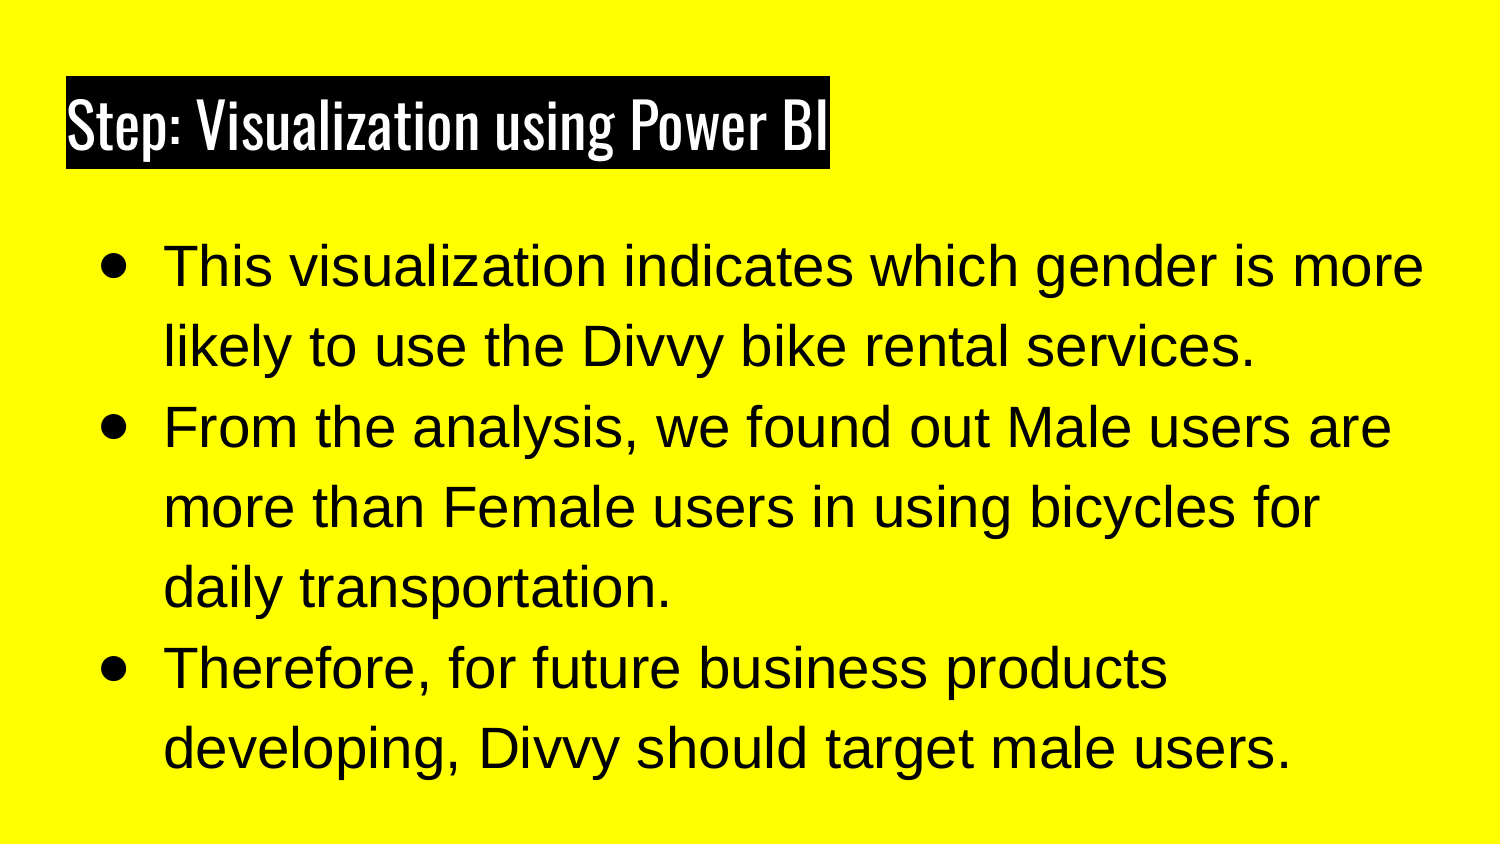

# Step: Visualization using Power BI
This visualization indicates which gender is more likely to use the Divvy bike rental services.
From the analysis, we found out Male users are more than Female users in using bicycles for daily transportation.
Therefore, for future business products developing, Divvy should target male users.